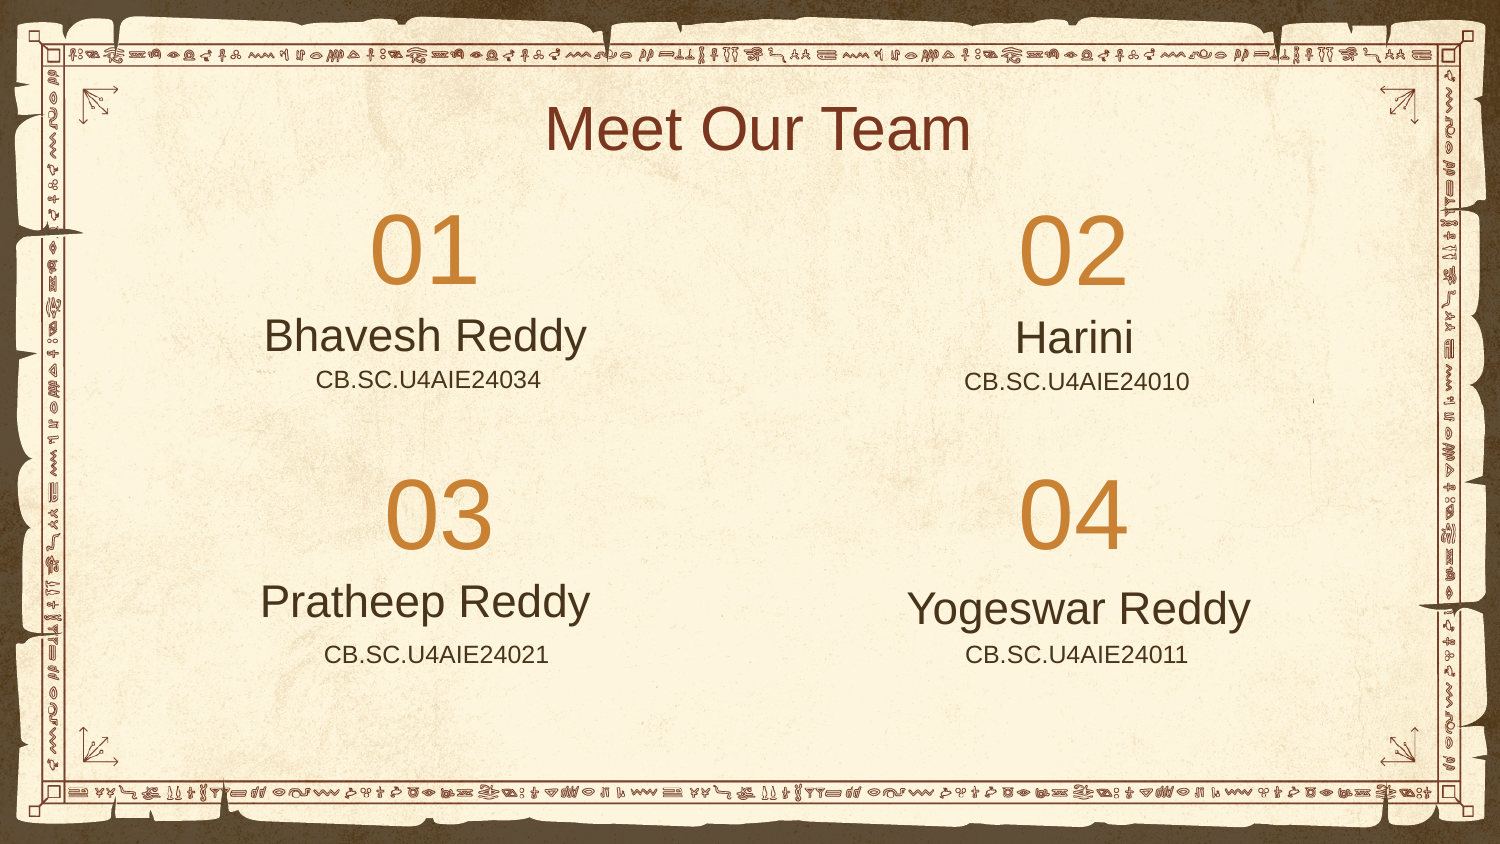

# Meet Our Team
01
02
Bhavesh Reddy
Harini
CB.SC.U4AIE24034
CB.SC.U4AIE24010
03
04
Pratheep Reddy
Yogeswar Reddy
CB.SC.U4AIE24021
CB.SC.U4AIE24011